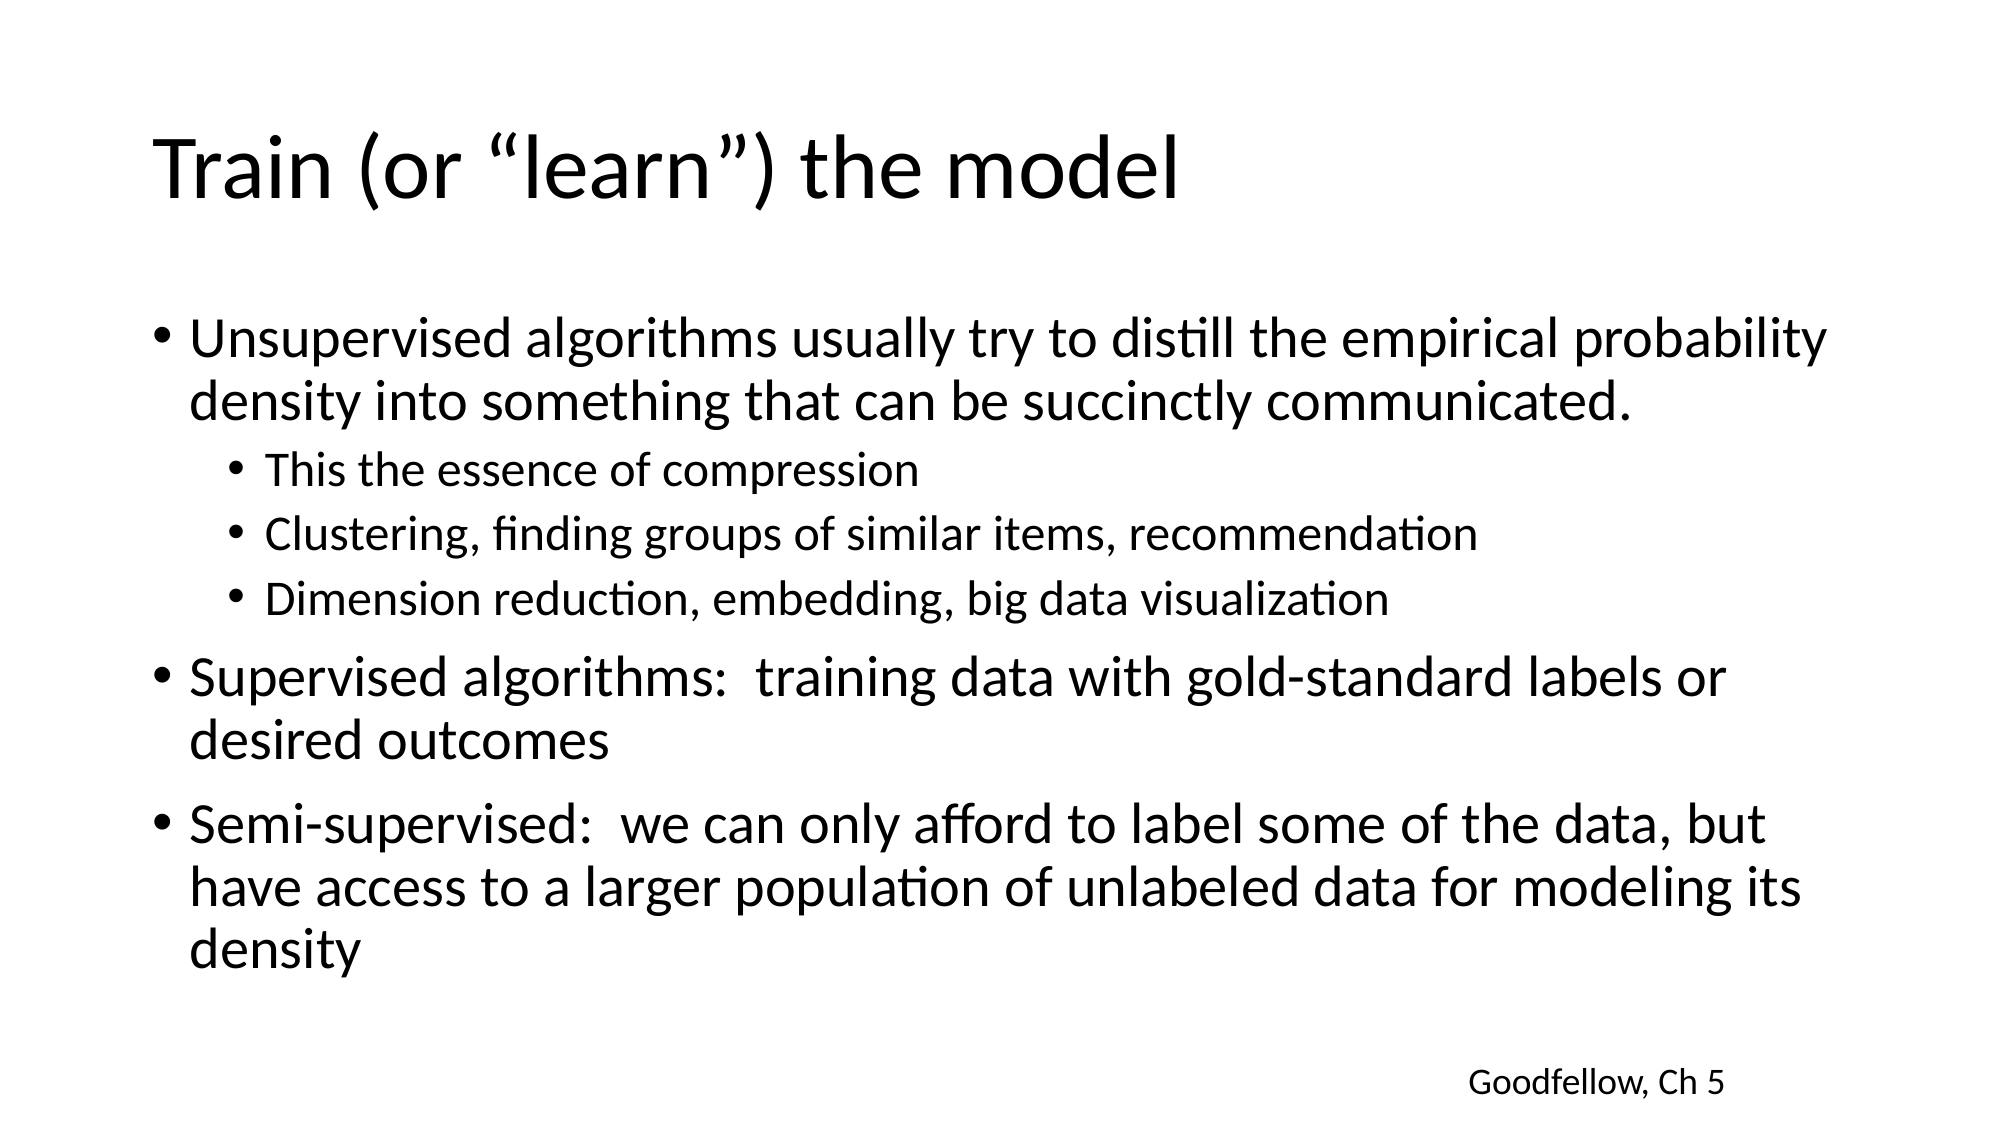

# Train (or “learn”) the model
Unsupervised algorithms usually try to distill the empirical probability density into something that can be succinctly communicated.
This the essence of compression
Clustering, finding groups of similar items, recommendation
Dimension reduction, embedding, big data visualization
Supervised algorithms:  training data with gold-standard labels or desired outcomes
Semi-supervised:  we can only afford to label some of the data, but have access to a larger population of unlabeled data for modeling its density

Goodfellow, Ch 5